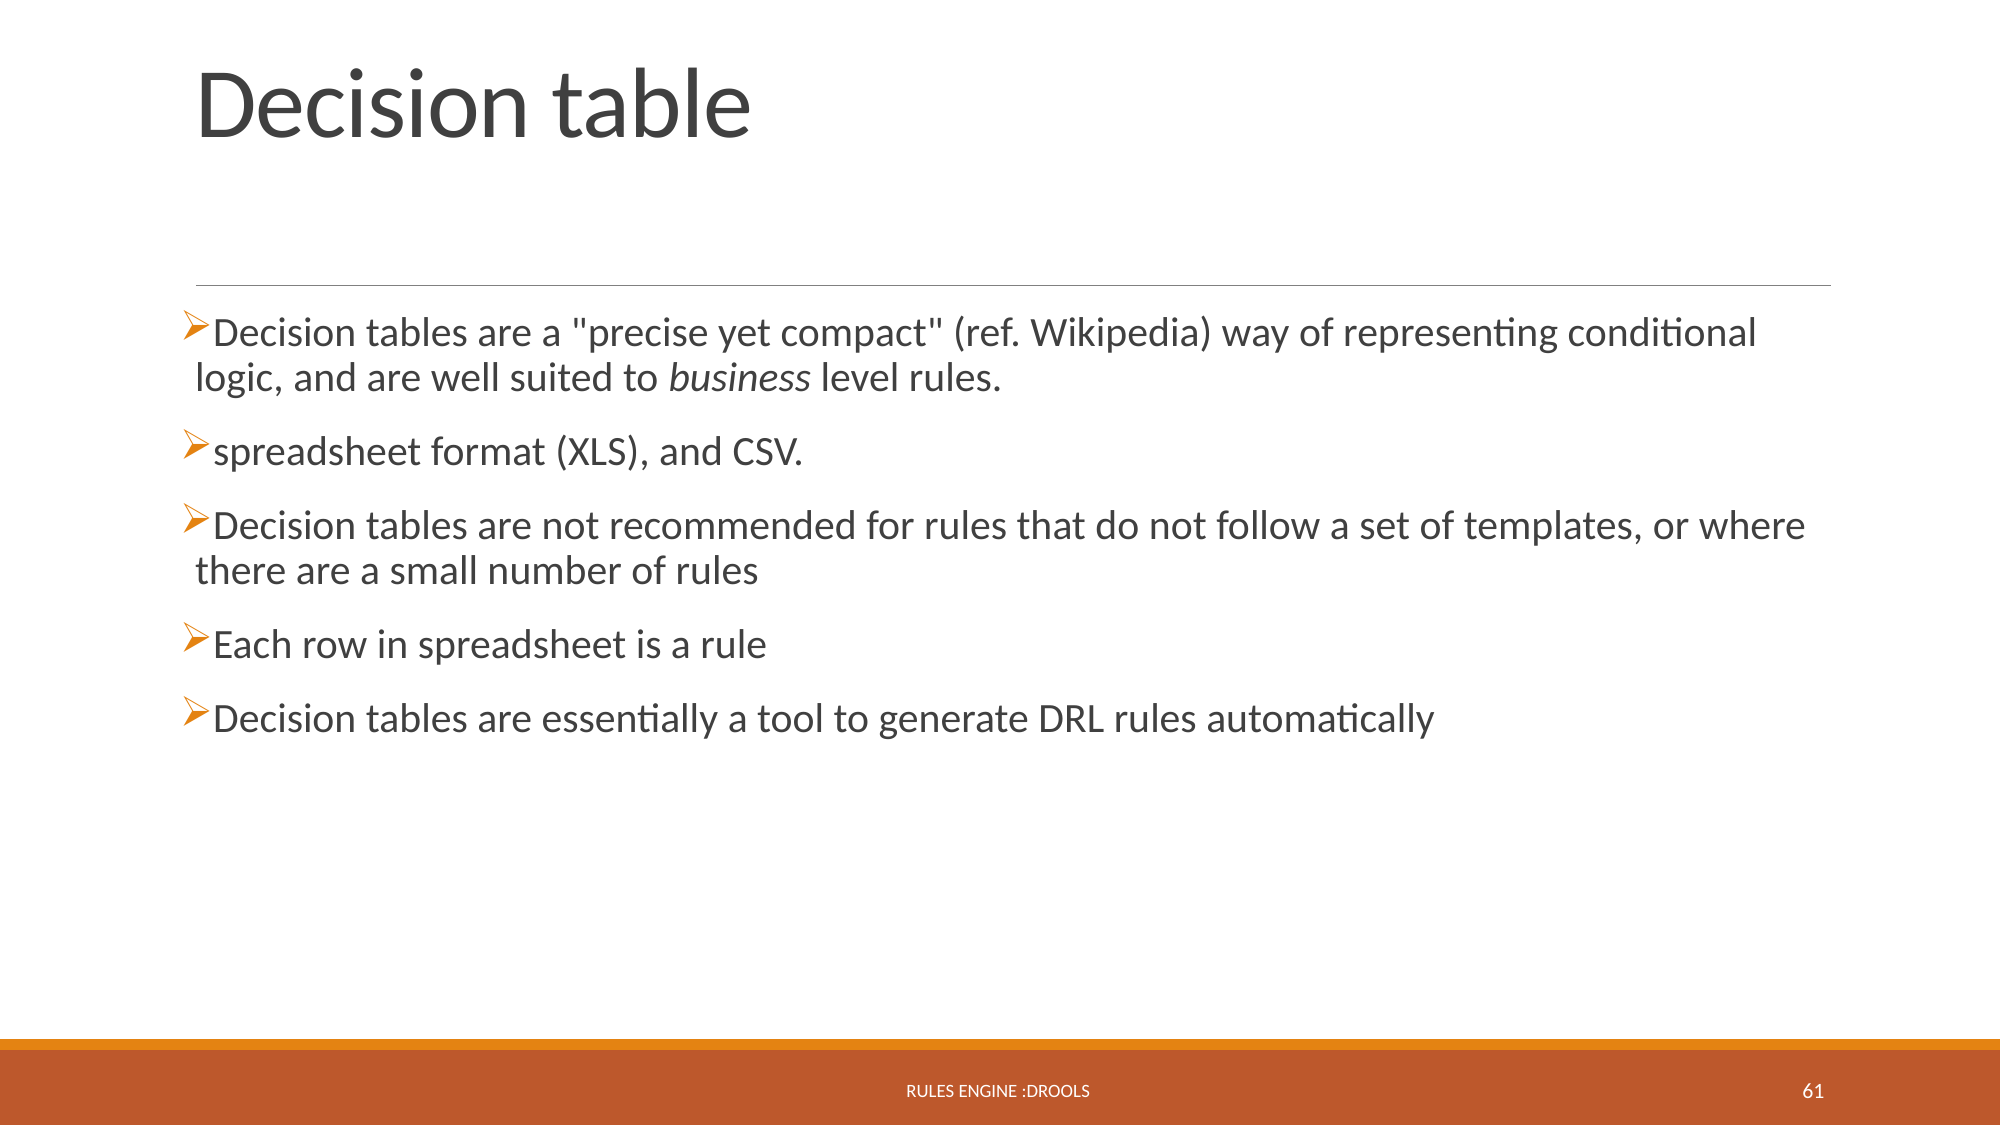

# Decision table
Decision tables are a "precise yet compact" (ref. Wikipedia) way of representing conditional logic, and are well suited to business level rules.
spreadsheet format (XLS), and CSV.
Decision tables are not recommended for rules that do not follow a set of templates, or where there are a small number of rules
Each row in spreadsheet is a rule
Decision tables are essentially a tool to generate DRL rules automatically
Rules Engine :Drools
61